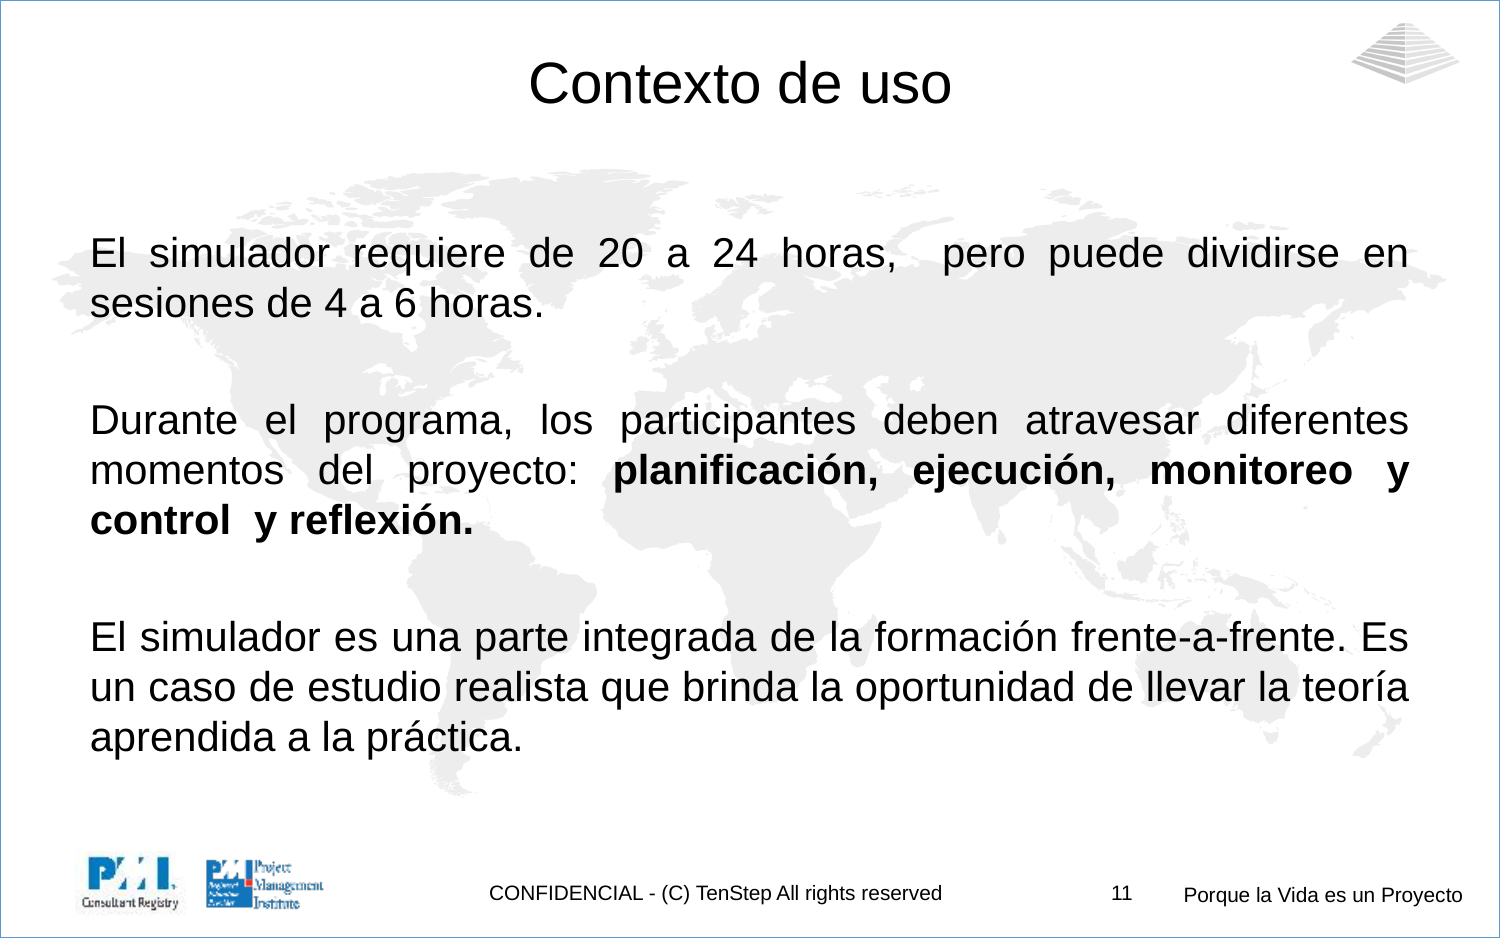

# Contexto de uso
El simulador requiere de 20 a 24 horas,  pero puede dividirse en sesiones de 4 a 6 horas.

Durante el programa, los participantes deben atravesar diferentes momentos del proyecto: planificación, ejecución, monitoreo y control  y reflexión.

El simulador es una parte integrada de la formación frente-a-frente. Es un caso de estudio realista que brinda la oportunidad de llevar la teoría aprendida a la práctica.
CONFIDENCIAL - (C) TenStep All rights reserved
11